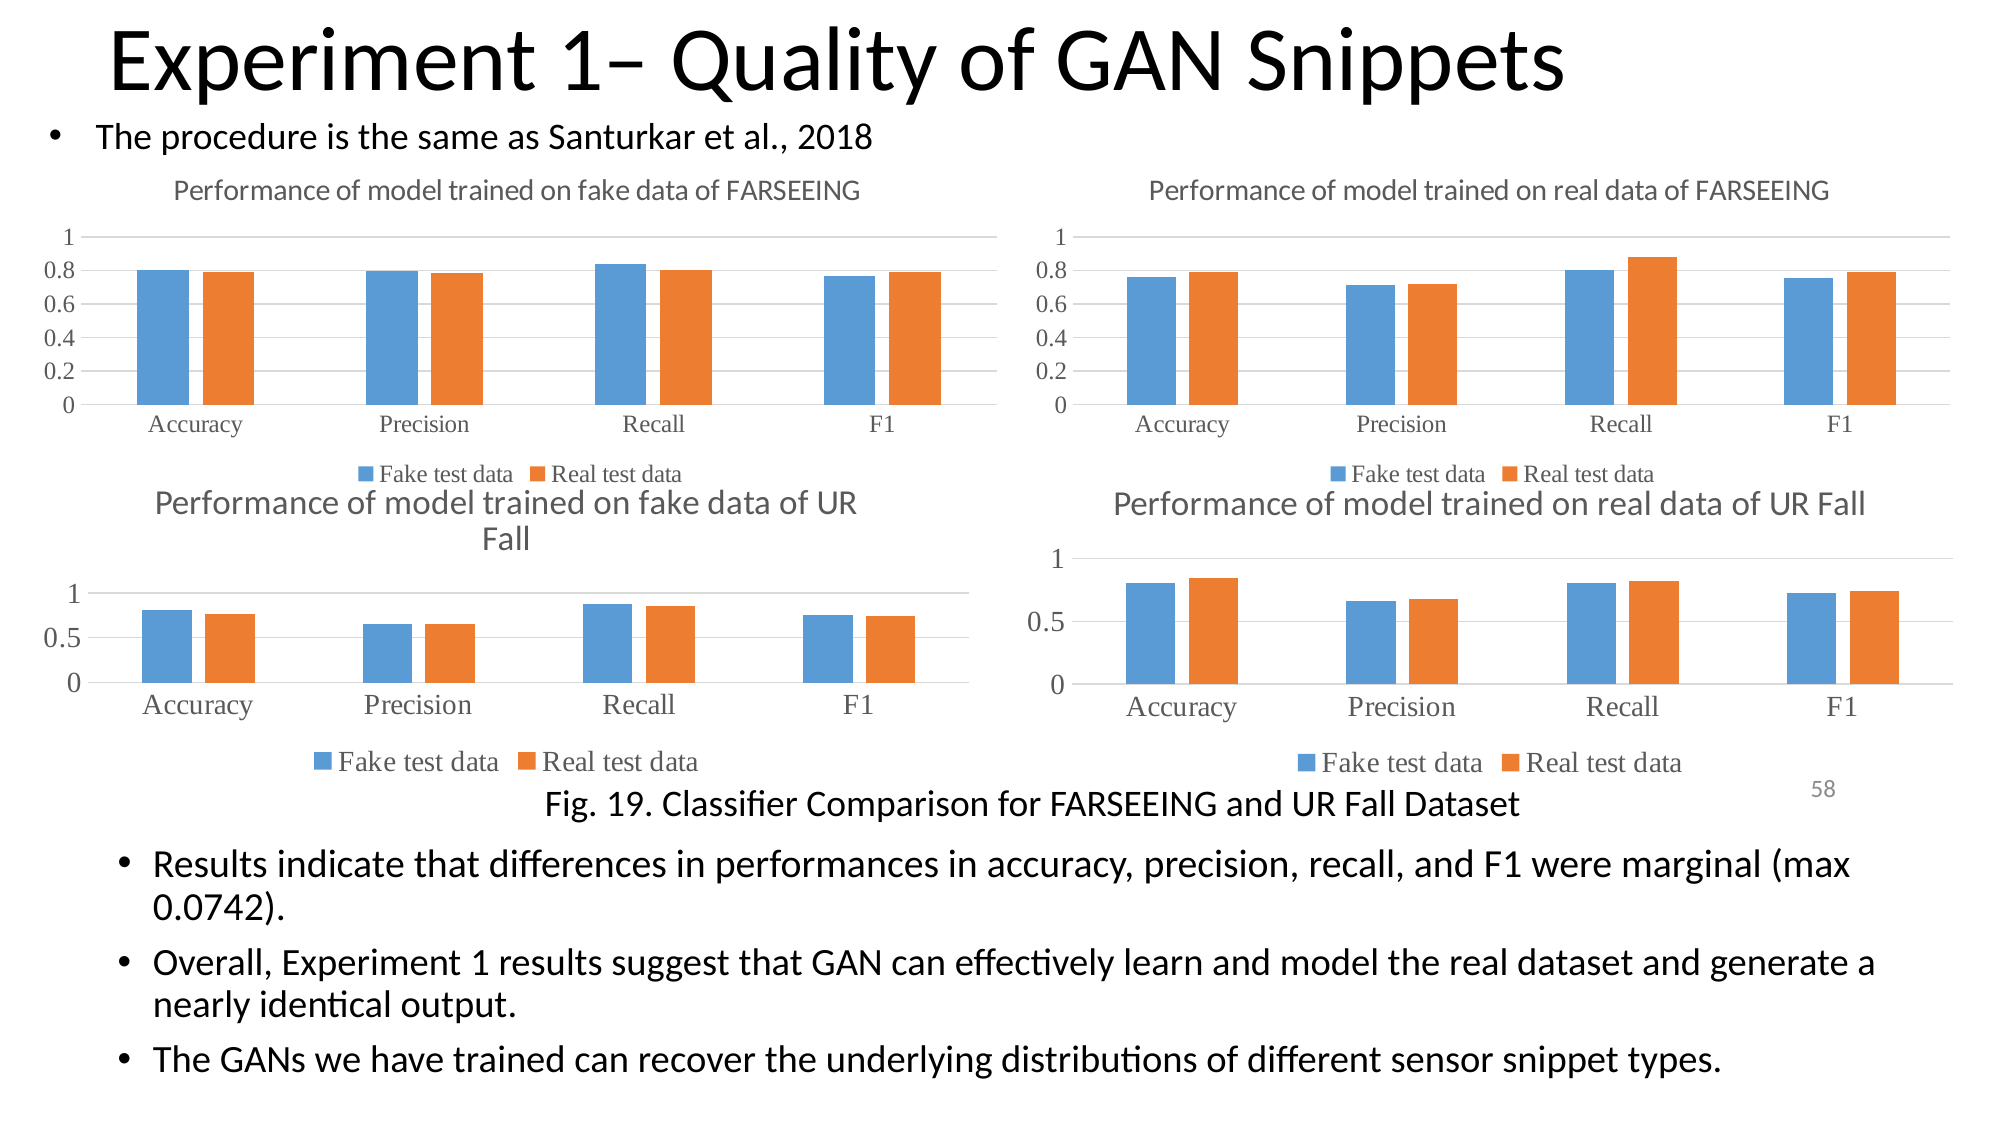

# Experiment 1– Quality of GAN Snippets
The procedure is the same as Santurkar et al., 2018

### Chart: Performance of model trained on fake data of FARSEEING

| Category | Fake test data | Real test data |
|---|---|---|
| Accuracy | 0.8017 | 0.7893 |
| Precision | 0.7975 | 0.7821 |
| Recall | 0.836 | 0.801 |
| F1 | 0.7668 | 0.7914 |

### Chart: Performance of model trained on real data of FARSEEING

| Category | Fake test data | Real test data |
|---|---|---|
| Accuracy | 0.7613 | 0.789 |
| Precision | 0.7103 | 0.7209 |
| Recall | 0.8038 | 0.878 |
| F1 | 0.7542 | 0.7917 |

### Chart: Performance of model trained on fake data of UR Fall

| Category | Fake test data | Real test data |
|---|---|---|
| Accuracy | 0.815 | 0.769 |
| Precision | 0.6569 | 0.648 |
| Recall | 0.871 | 0.8549 |
| F1 | 0.7489 | 0.7372 |

### Chart: Performance of model trained on real data of UR Fall

| Category | Fake test data | Real test data |
|---|---|---|
| Accuracy | 0.8096 | 0.8472 |
| Precision | 0.6591 | 0.6746 |
| Recall | 0.8019 | 0.8231 |
| F1 | 0.7235 | 0.7415 |
58
Fig. 19. Classifier Comparison for FARSEEING and UR Fall Dataset
Results indicate that differences in performances in accuracy, precision, recall, and F1 were marginal (max 0.0742).
Overall, Experiment 1 results suggest that GAN can effectively learn and model the real dataset and generate a nearly identical output.
The GANs we have trained can recover the underlying distributions of different sensor snippet types.